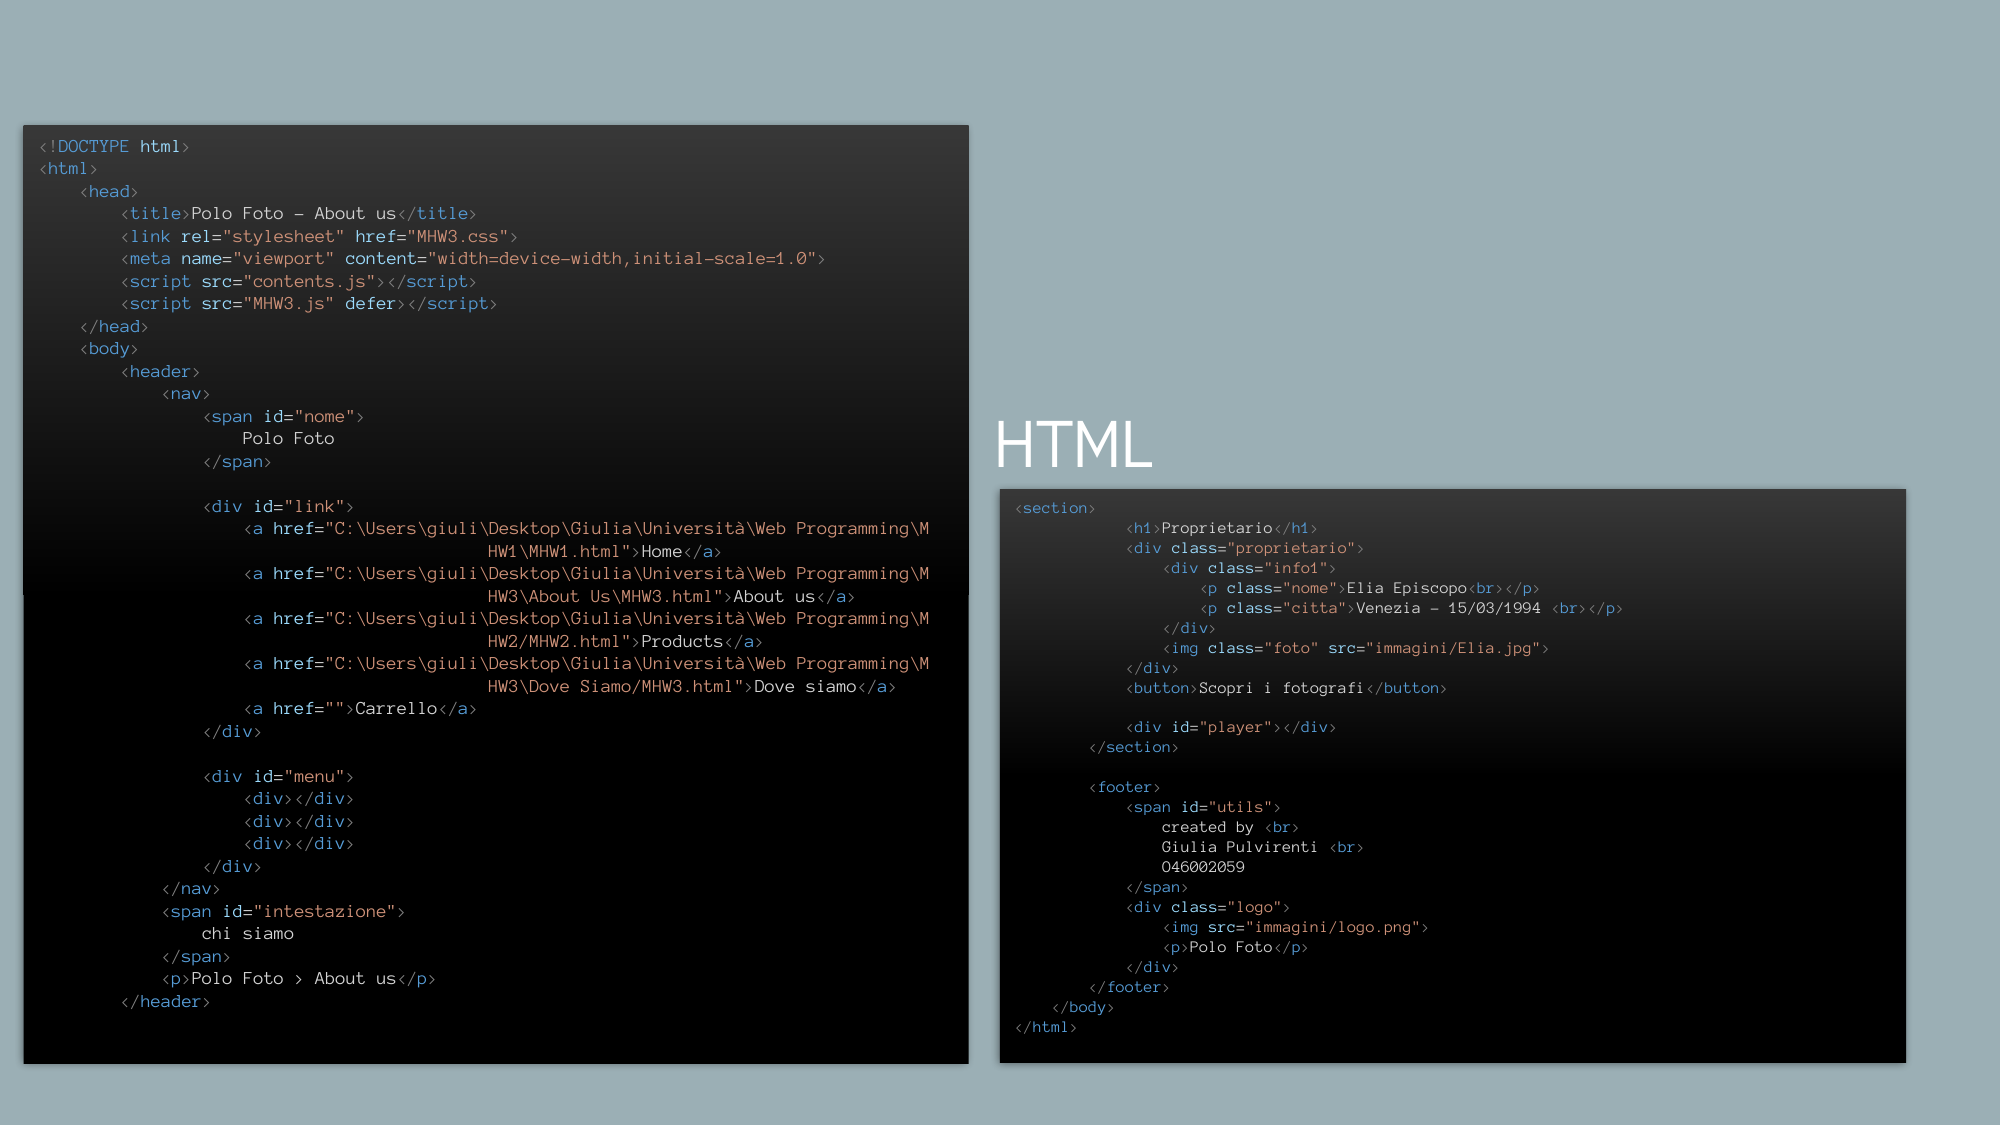

<!DOCTYPE html>
<html>
    <head>
        <title>Polo Foto - About us</title>
        <link rel="stylesheet" href="MHW3.css">
        <meta name="viewport" content="width=device-width,initial-scale=1.0">
        <script src="contents.js"></script>
        <script src="MHW3.js" defer></script>
    </head>
    <body>
        <header>
            <nav>
                <span id="nome">
                    Polo Foto
                </span>
                <div id="link">
                    <a href="C:\Users\giuli\Desktop\Giulia\Università\Web Programming\M				HW1\MHW1.html">Home</a>
                    <a href="C:\Users\giuli\Desktop\Giulia\Università\Web Programming\M				HW3\About Us\MHW3.html">About us</a>
                    <a href="C:\Users\giuli\Desktop\Giulia\Università\Web Programming\M				HW2/MHW2.html">Products</a>
                    <a href="C:\Users\giuli\Desktop\Giulia\Università\Web Programming\M				HW3\Dove Siamo/MHW3.html">Dove siamo</a>
                    <a href="">Carrello</a>
                </div>
                <div id="menu">
                    <div></div>
                    <div></div>
                    <div></div>
                </div>
            </nav>
            <span id="intestazione">
                chi siamo
            </span>
            <p>Polo Foto > About us</p>
        </header>

HTML
<section>
            <h1>Proprietario</h1>
            <div class="proprietario">
                <div class="info1">
                    <p class="nome">Elia Episcopo<br></p>
                    <p class="citta">Venezia - 15/03/1994 <br></p>
                </div>
                <img class="foto" src="immagini/Elia.jpg">
            </div>
            <button>Scopri i fotografi</button>
            <div id="player"></div>
        </section>
        <footer>
            <span id="utils">
                created by <br>
                Giulia Pulvirenti <br>
                O46002059
            </span>
            <div class="logo">
                <img src="immagini/logo.png">
                <p>Polo Foto</p>
            </div>
        </footer>
    </body>
</html>